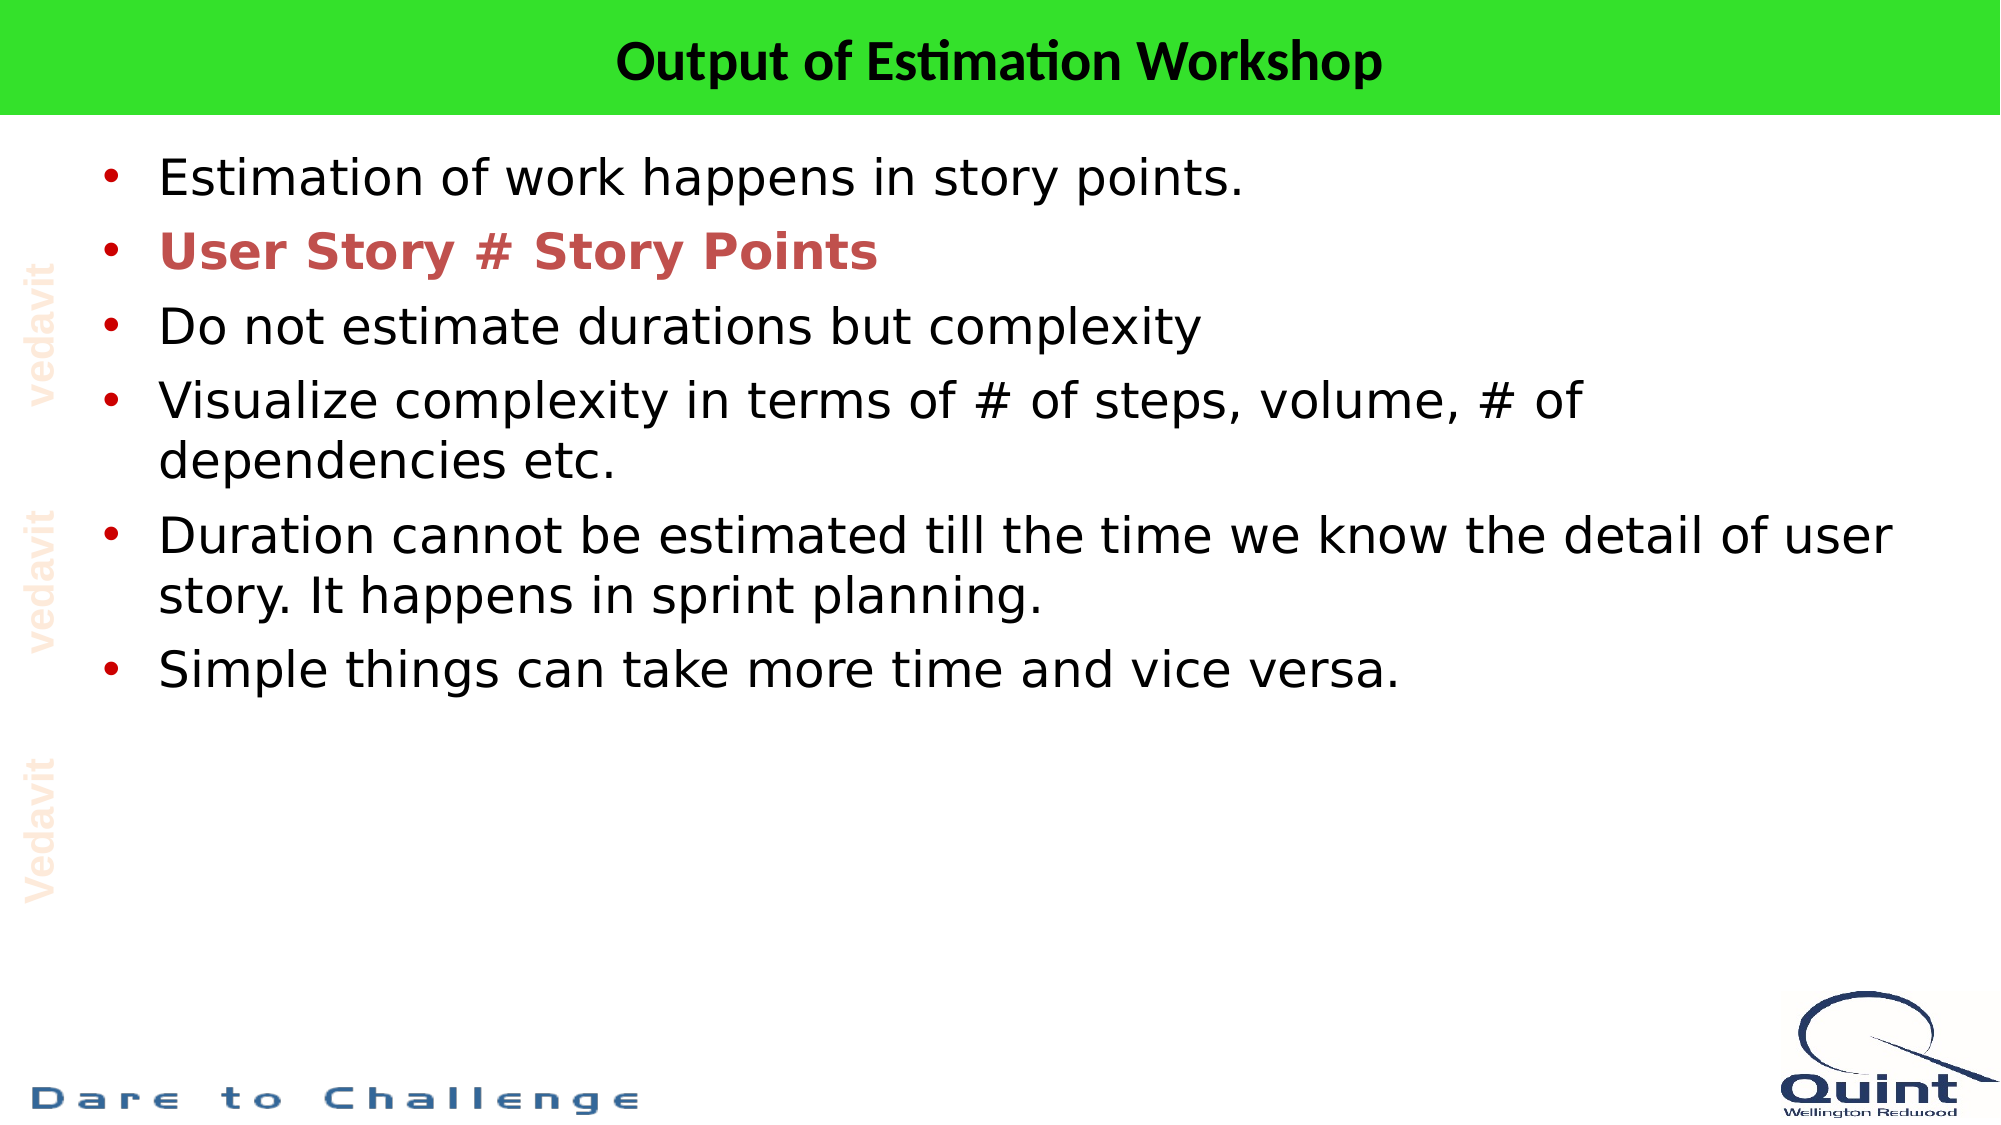

# Output of Estimation Workshop
Estimation of work happens in story points.
User Story # Story Points
Do not estimate durations but complexity
Visualize complexity in terms of # of steps, volume, # of dependencies etc.
Duration cannot be estimated till the time we know the detail of user story. It happens in sprint planning.
Simple things can take more time and vice versa.